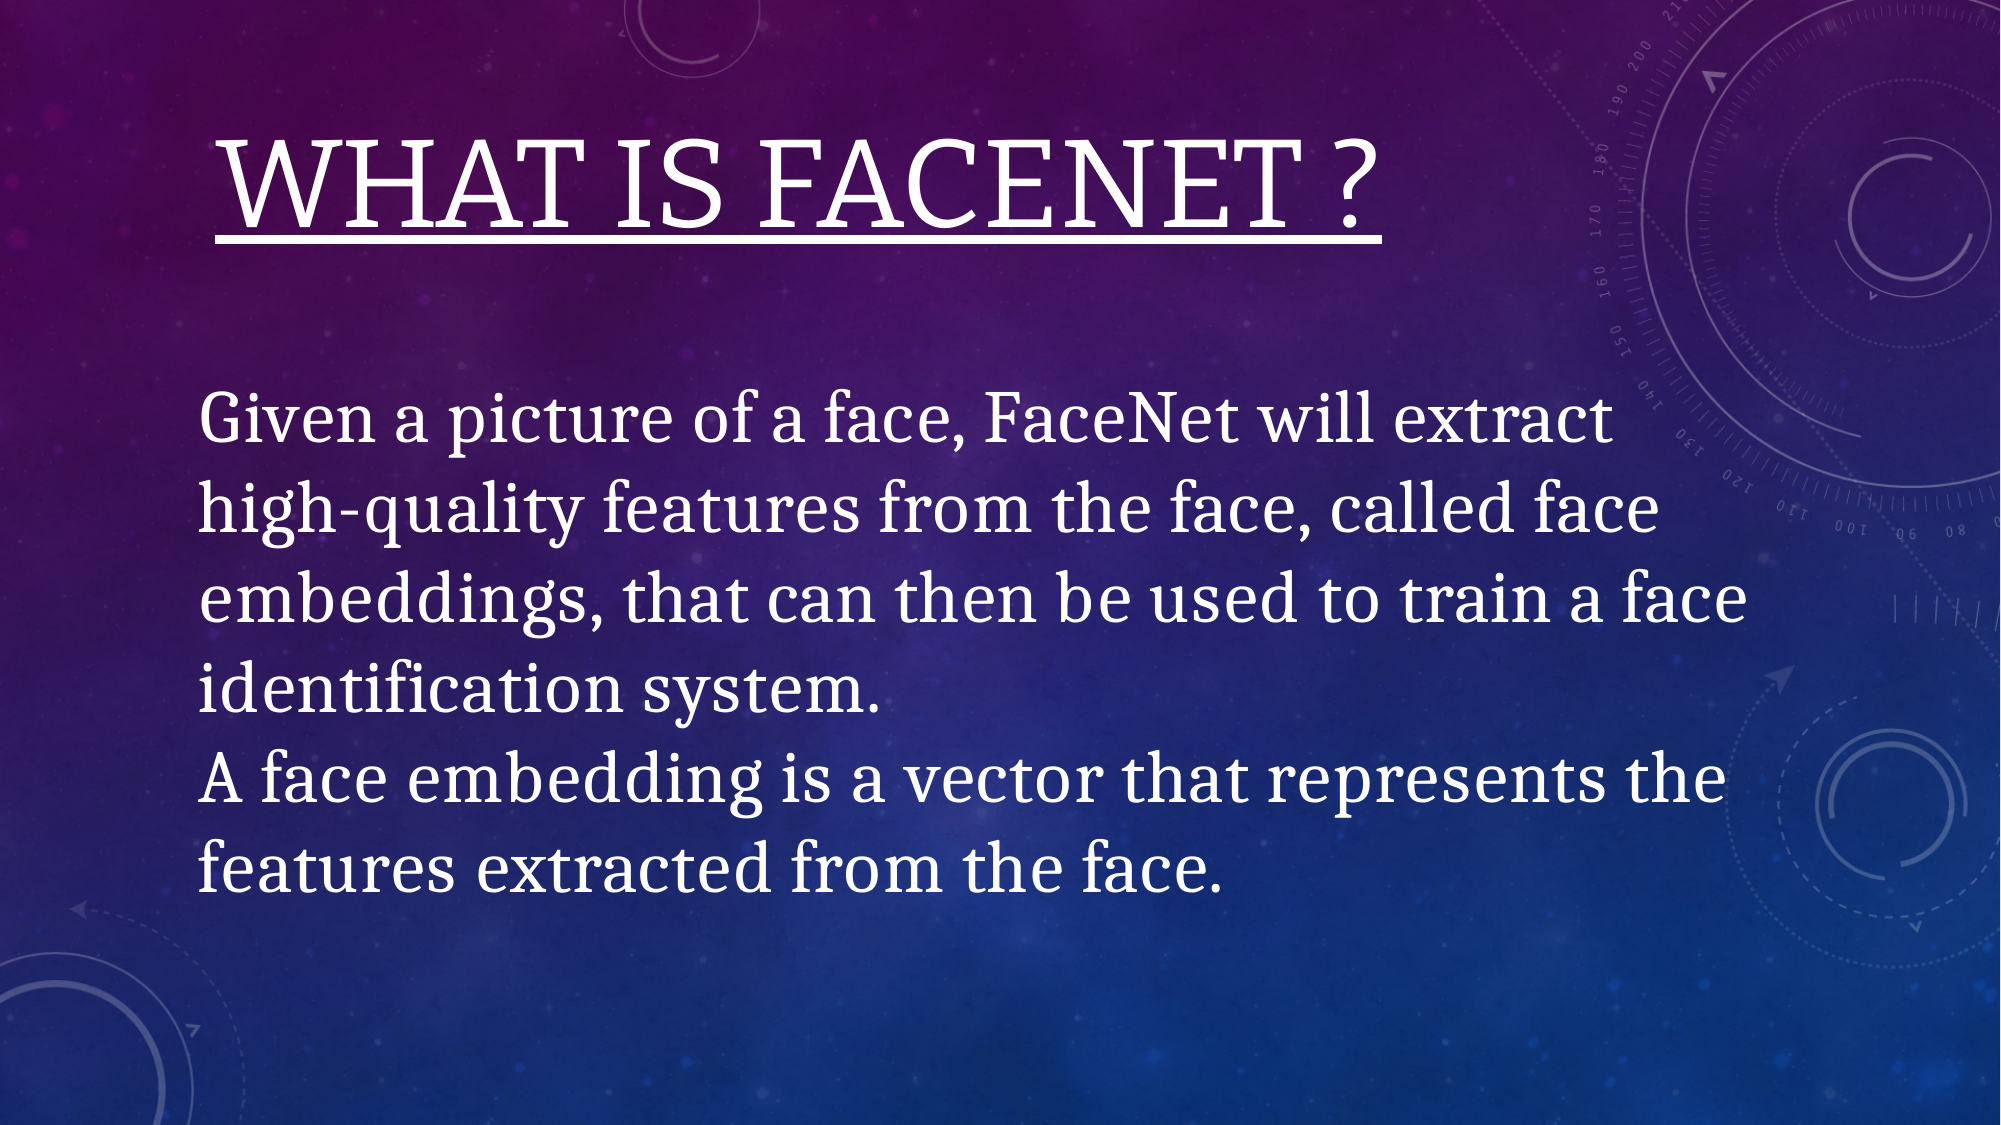

What is facenet ?
Given a picture of a face, FaceNet will extract high-quality features from the face, called face embeddings, that can then be used to train a face identification system.
A face embedding is a vector that represents the features extracted from the face.